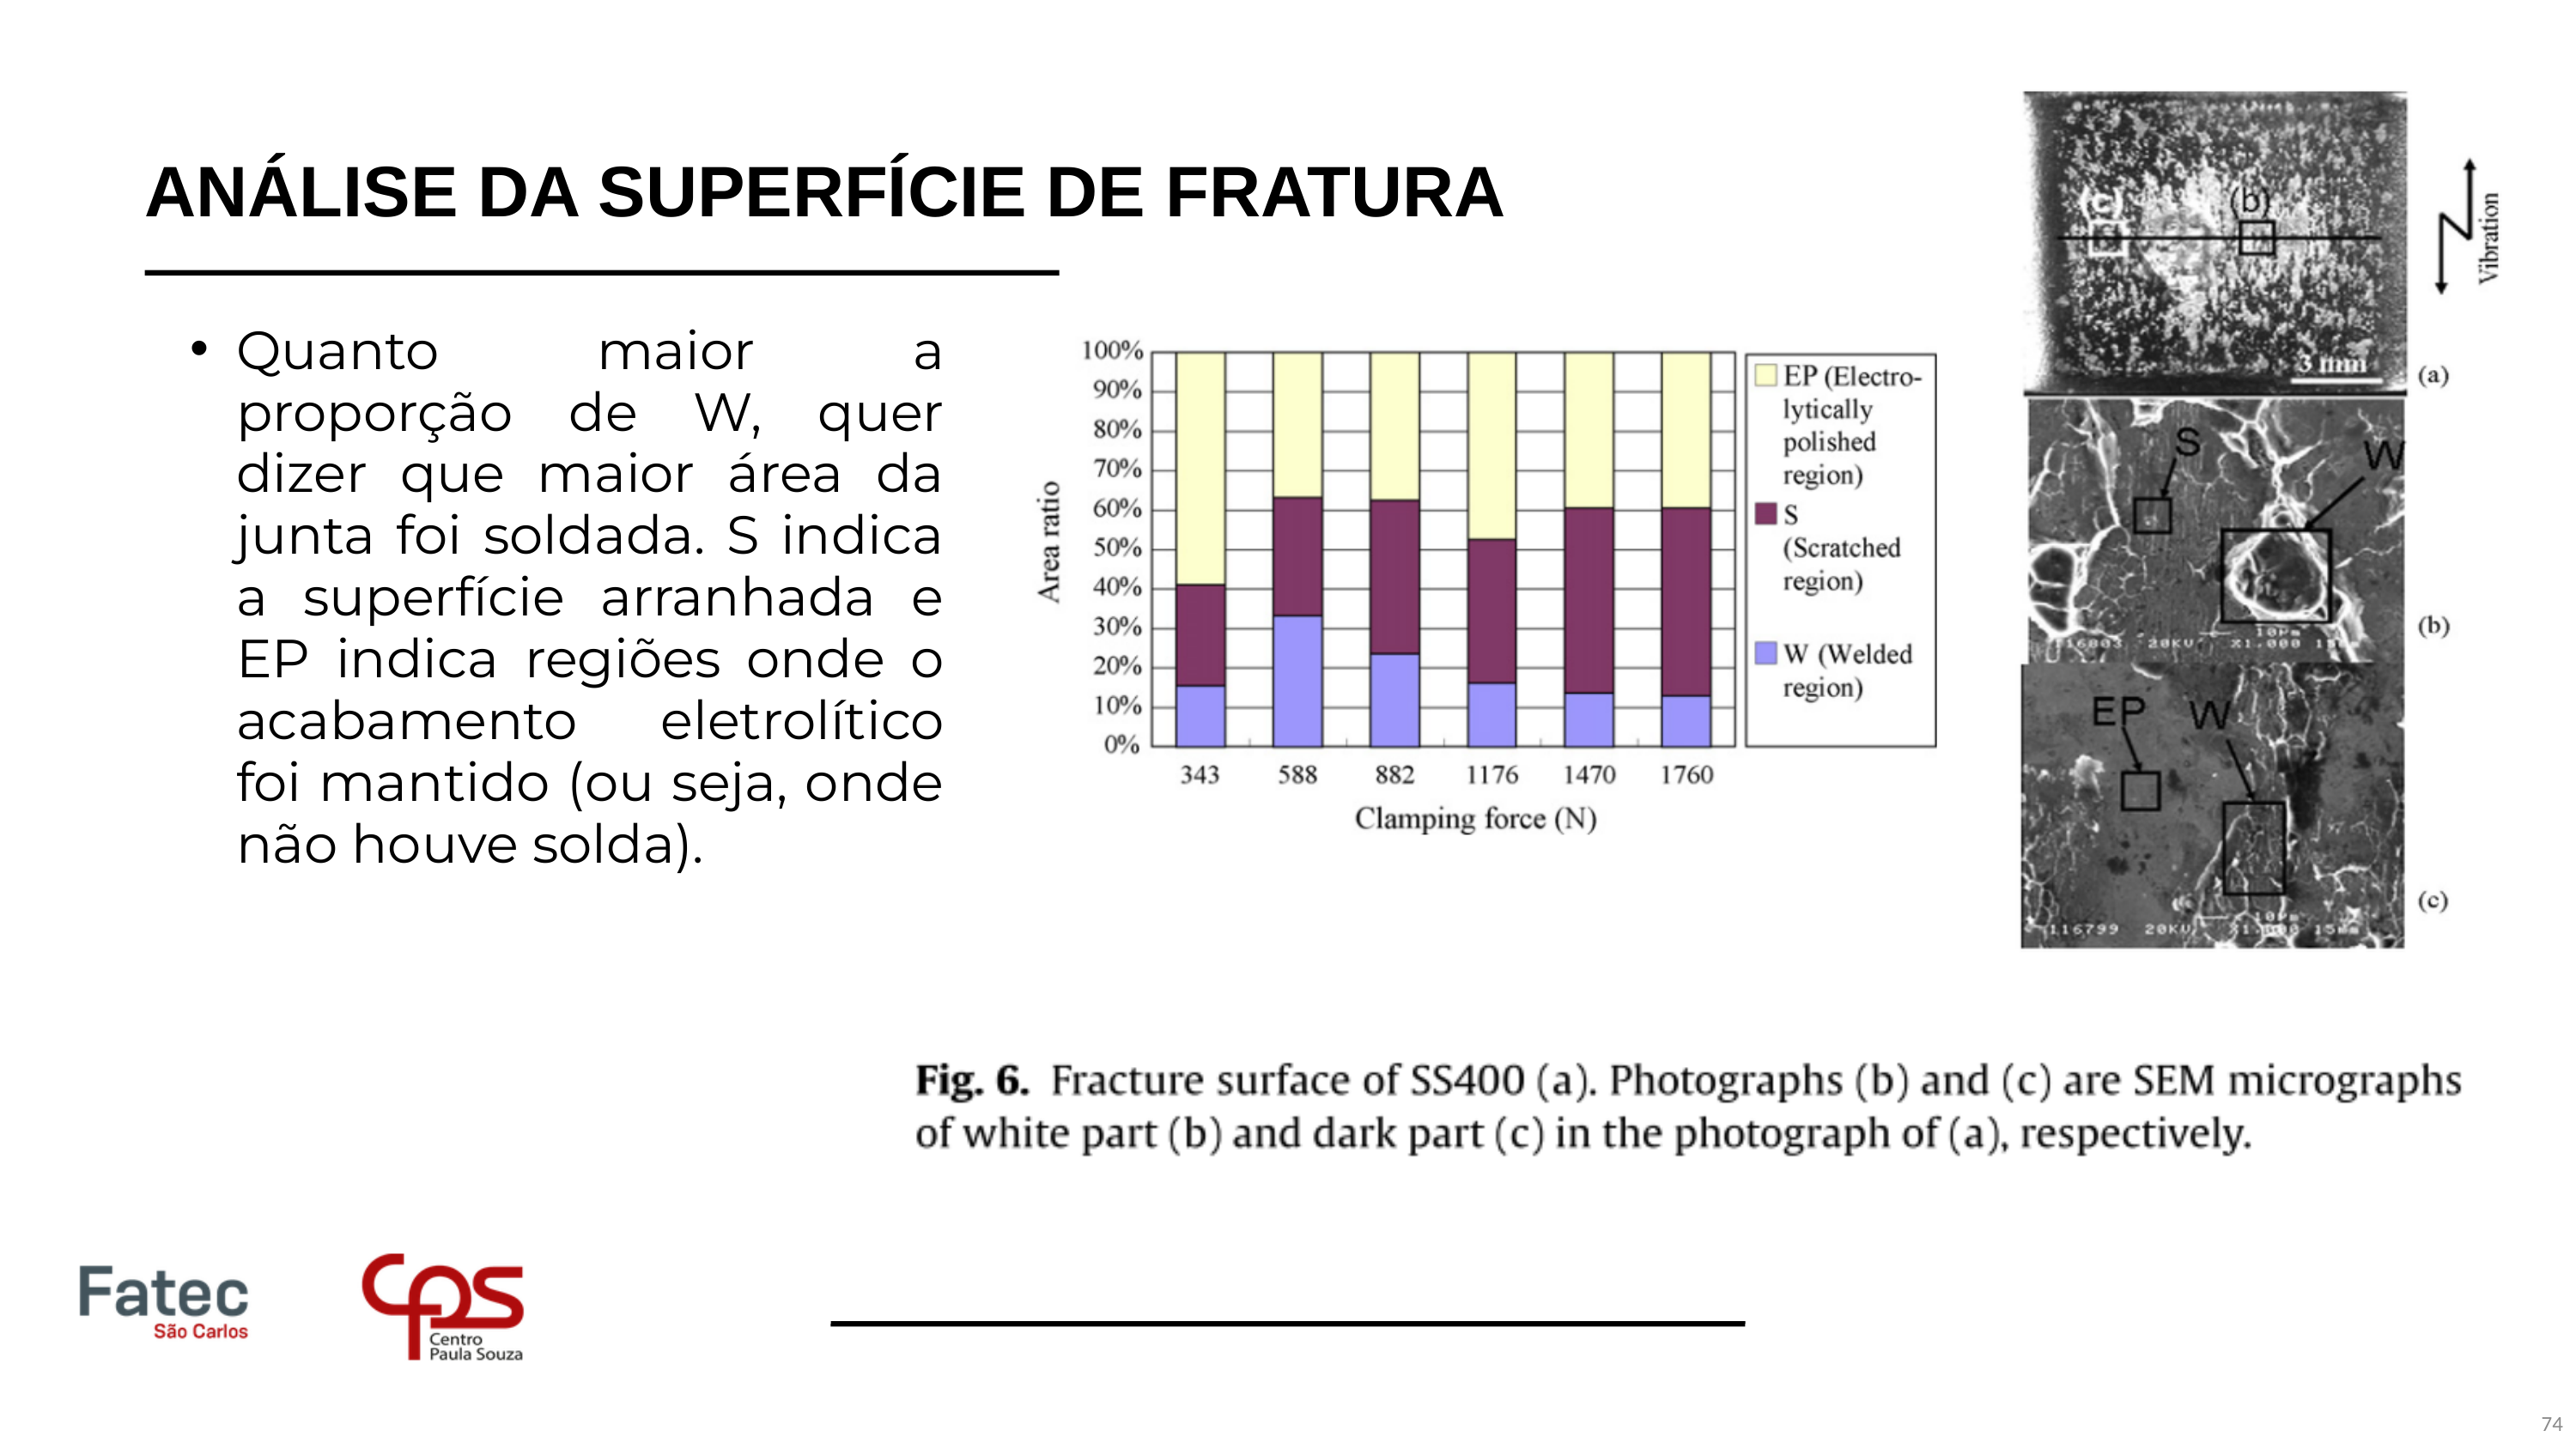

ANÁLISE DA SUPERFÍCIE DE FRATURA

Quanto maior a proporção de W, quer dizer que maior área da junta foi soldada. S indica a superfície arranhada e EP indica regiões onde o acabamento eletrolítico foi mantido (ou seja, onde não houve solda).

74